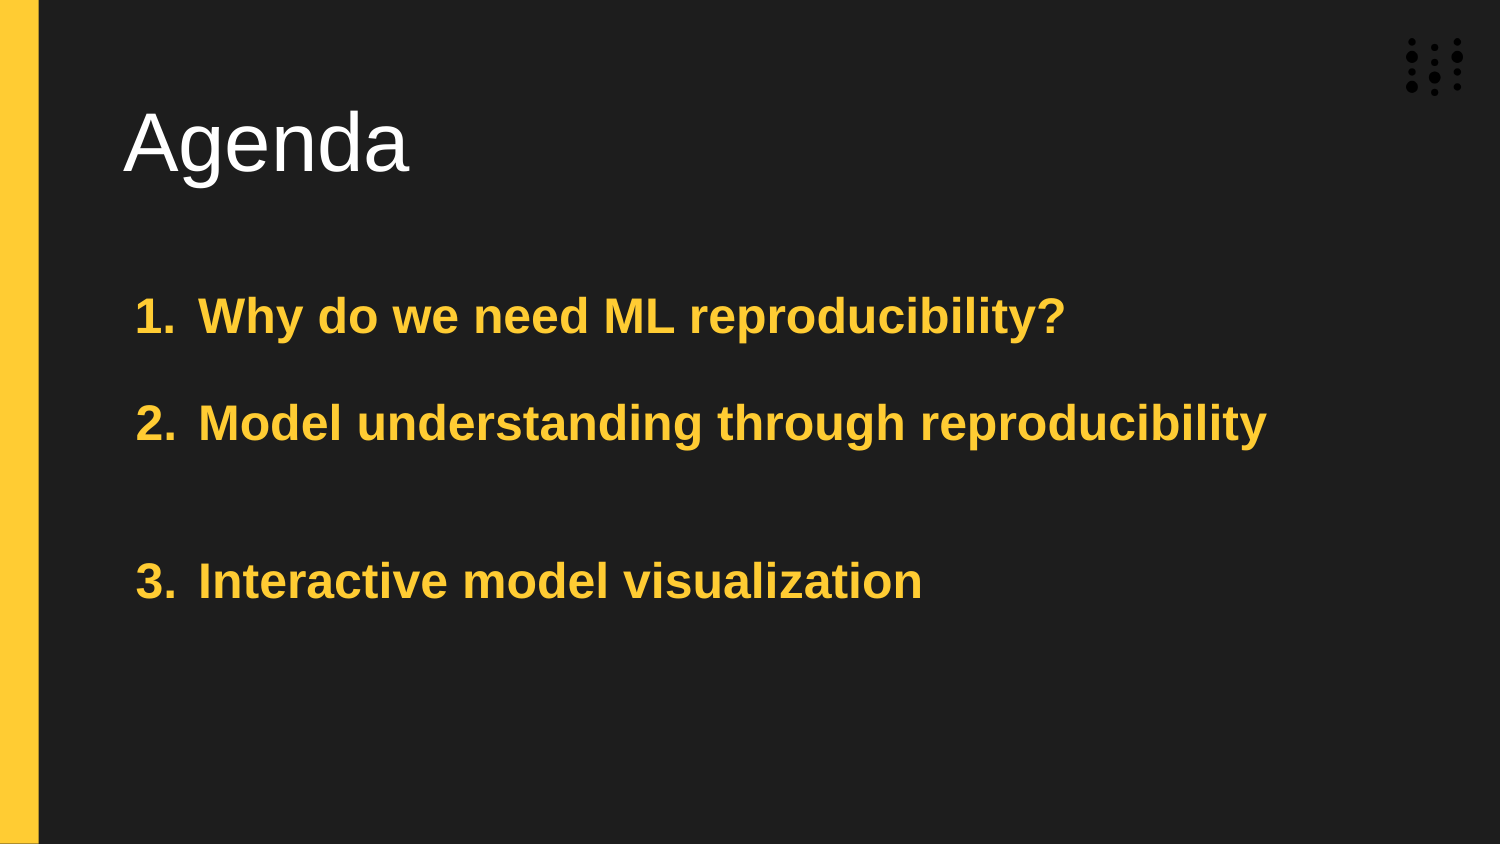

# Agenda
Why do we need ML reproducibility?
Model understanding through reproducibility
Interactive model visualization